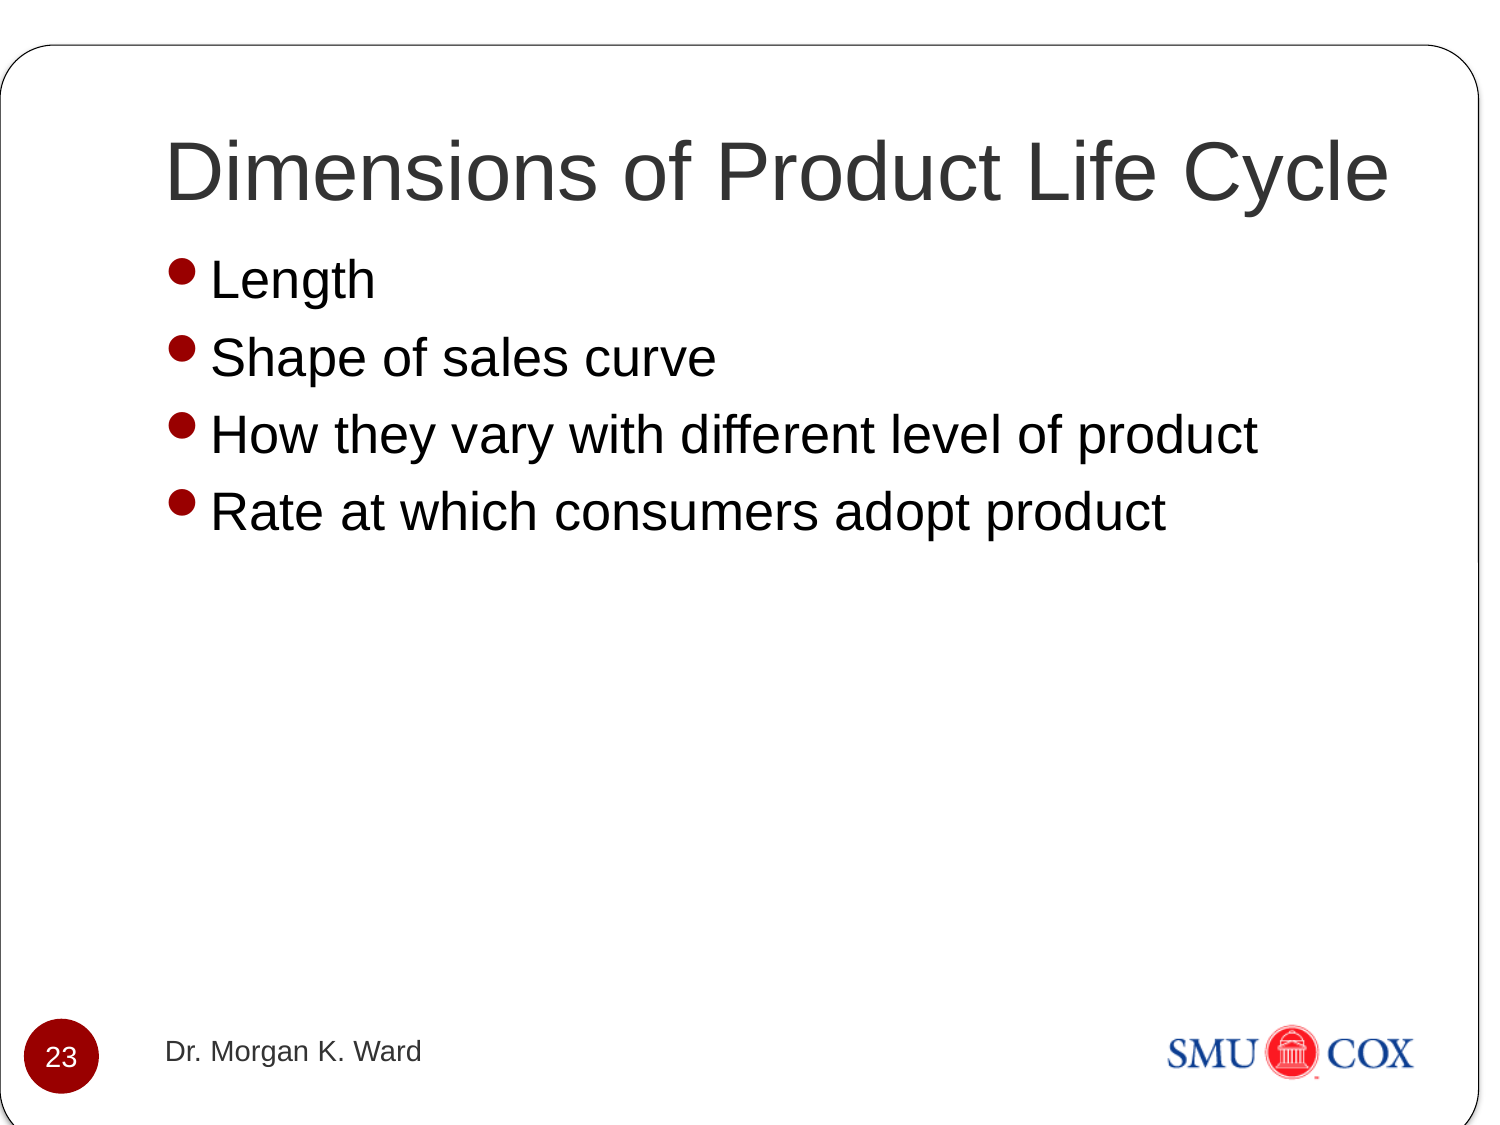

# Dimensions of Product Life Cycle
Length
Shape of sales curve
How they vary with different level of product
Rate at which consumers adopt product
Dr. Morgan K. Ward
23